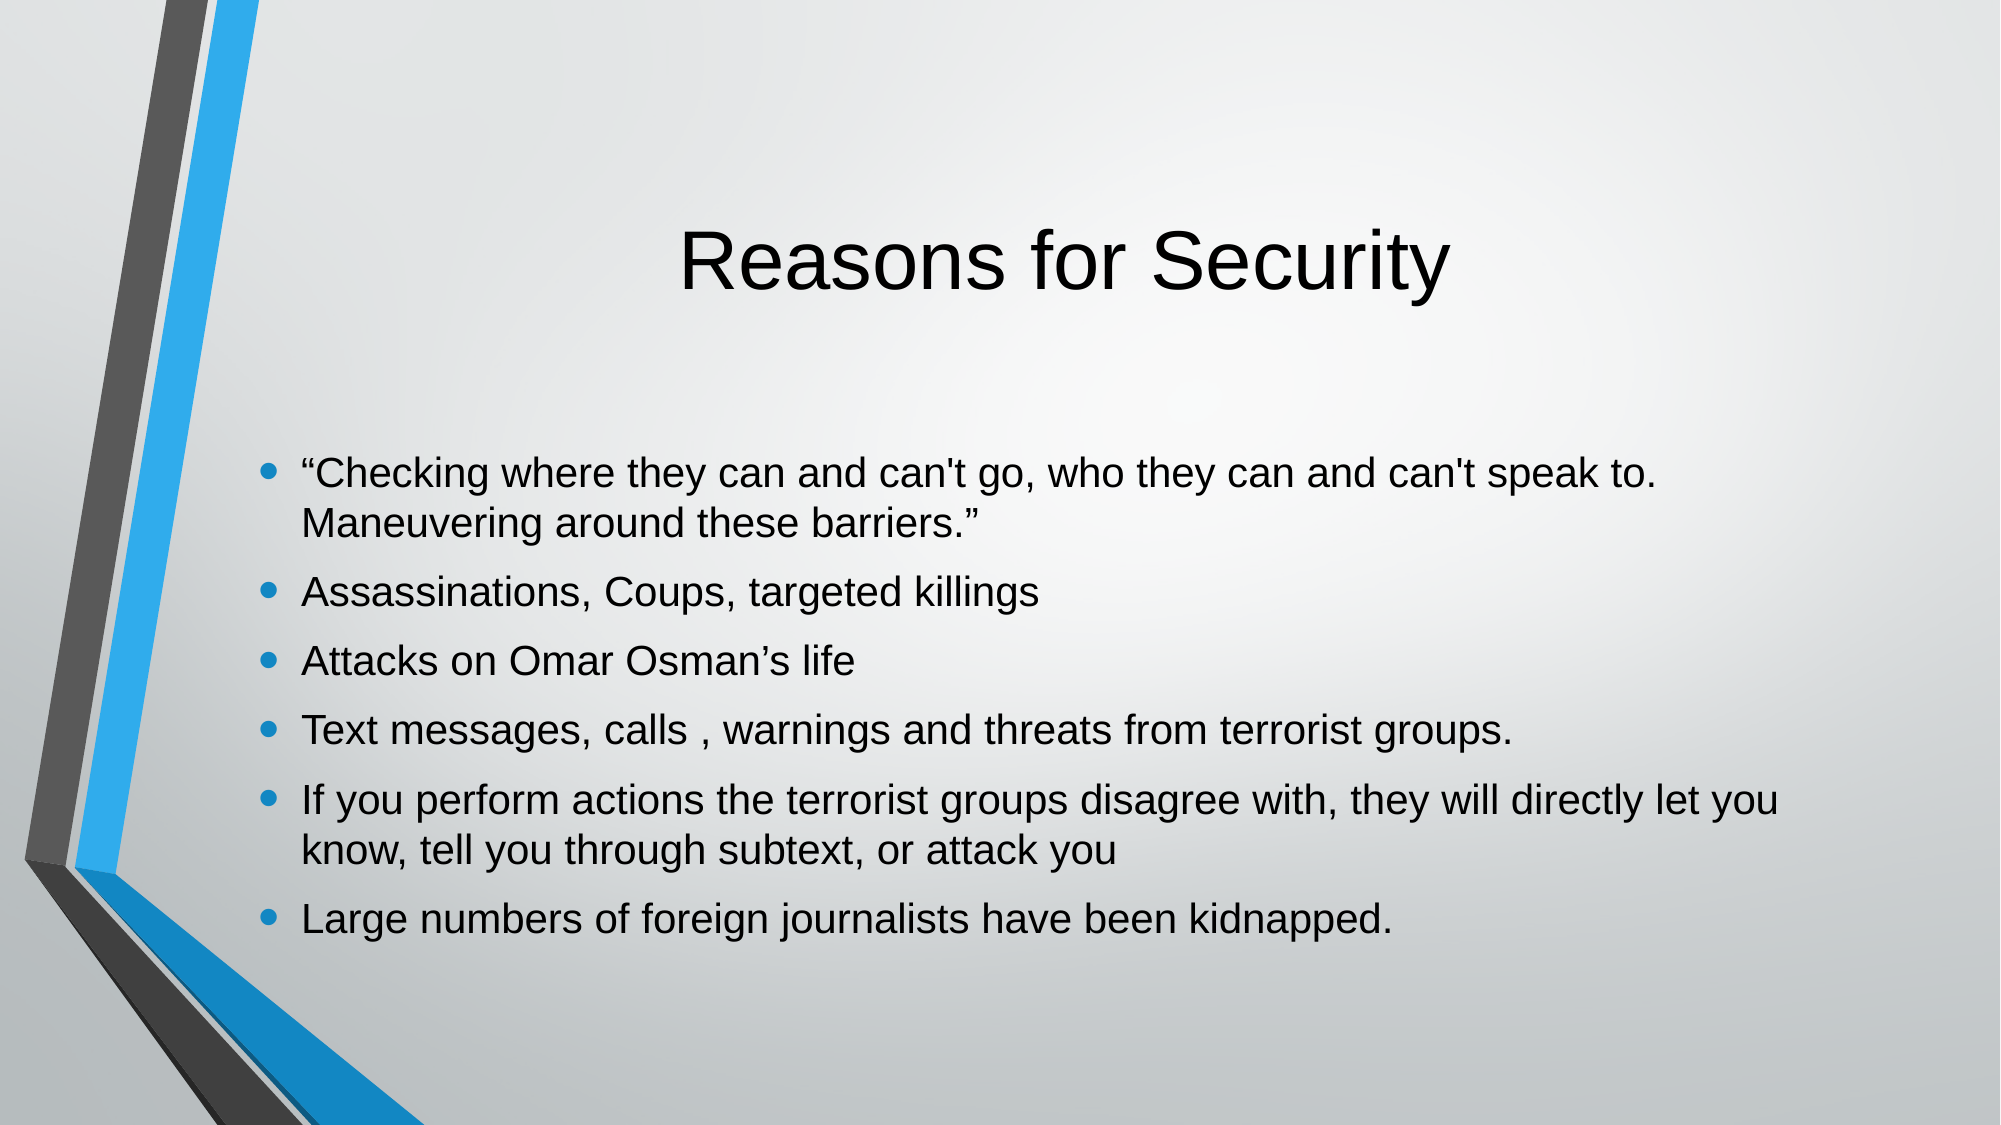

# Reasons for Security
“Checking where they can and can't go, who they can and can't speak to. Maneuvering around these barriers.”
Assassinations, Coups, targeted killings
Attacks on Omar Osman’s life
Text messages, calls , warnings and threats from terrorist groups.
If you perform actions the terrorist groups disagree with, they will directly let you know, tell you through subtext, or attack you
Large numbers of foreign journalists have been kidnapped.